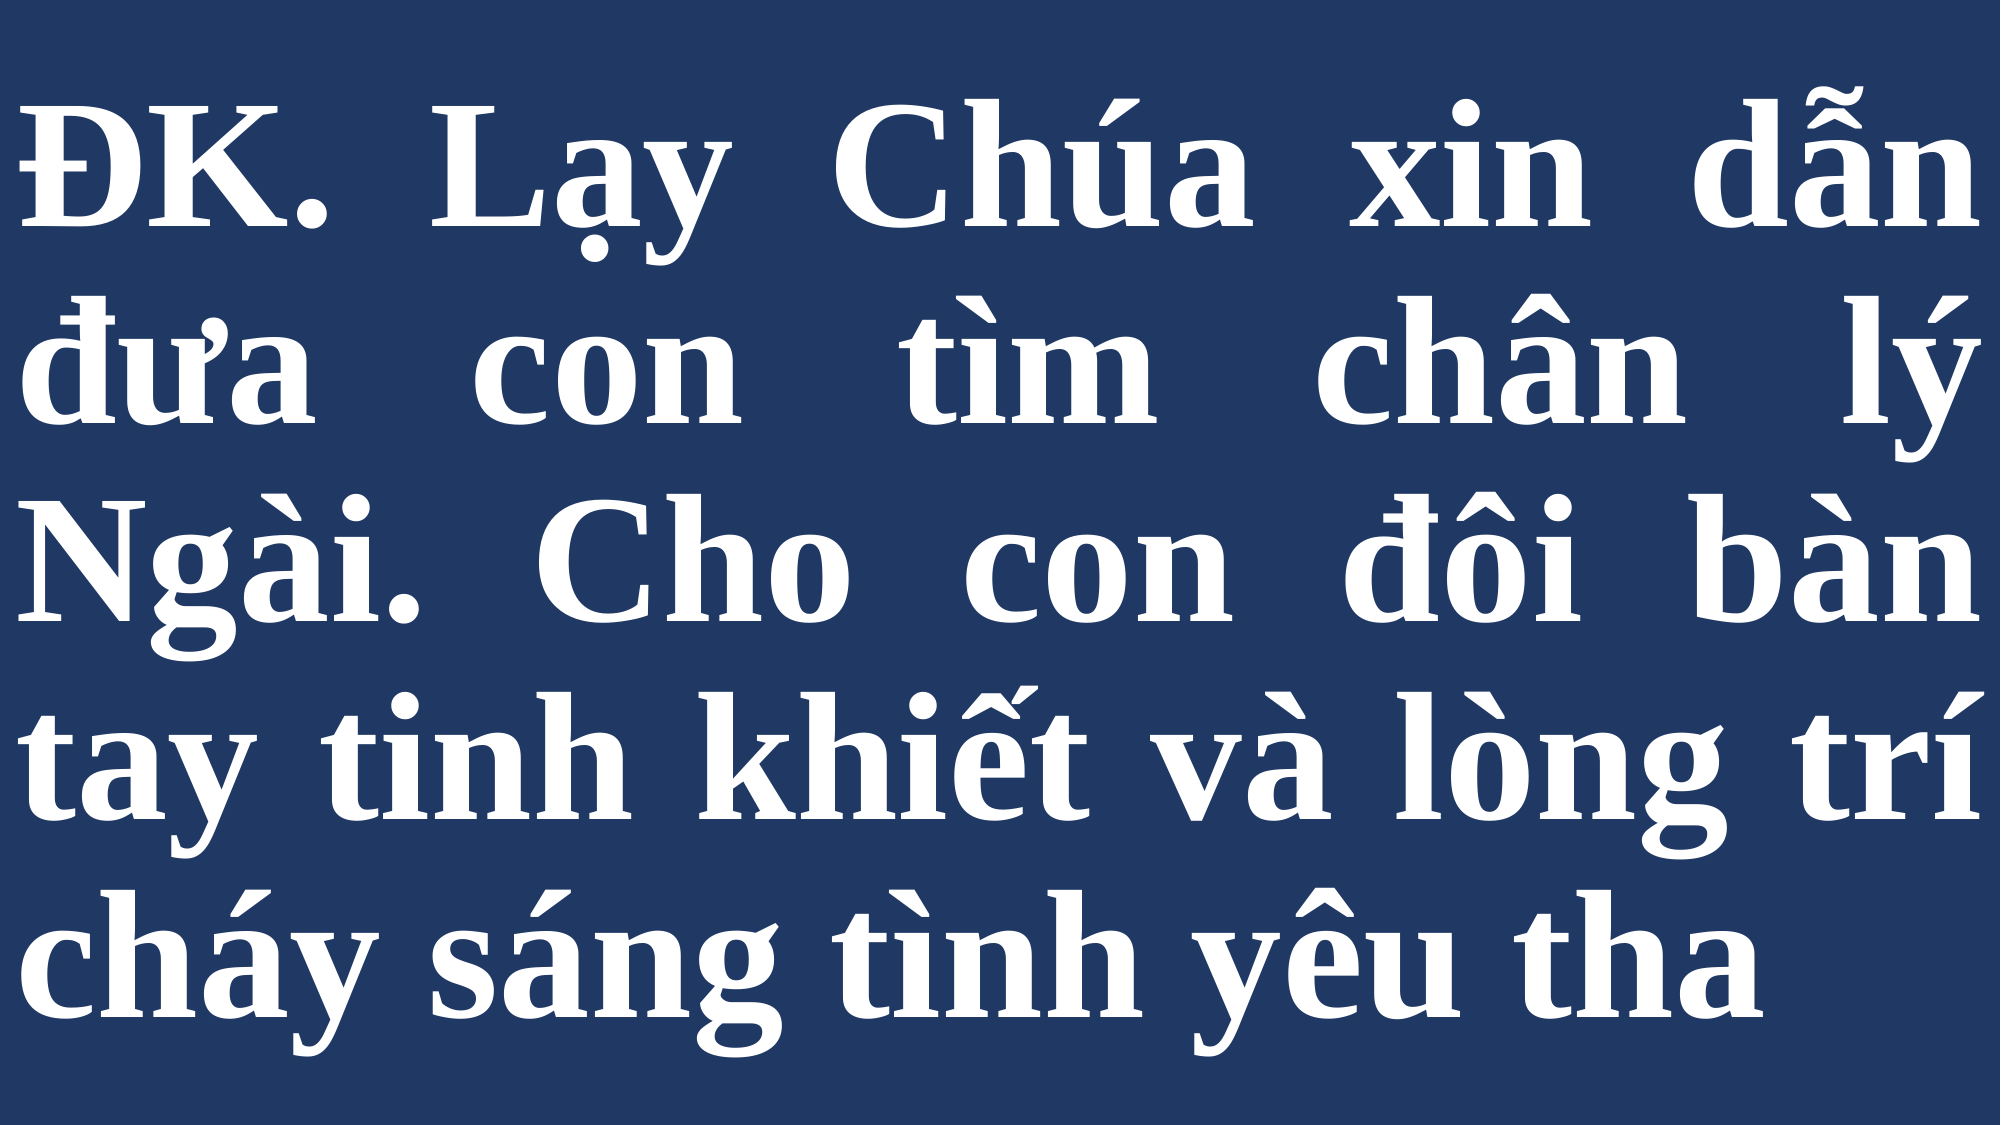

# ĐK. Lạy Chúa xin dẫn đưa con tìm chân lý Ngài. Cho con đôi bàn tay tinh khiết và lòng trí cháy sáng tình yêu tha